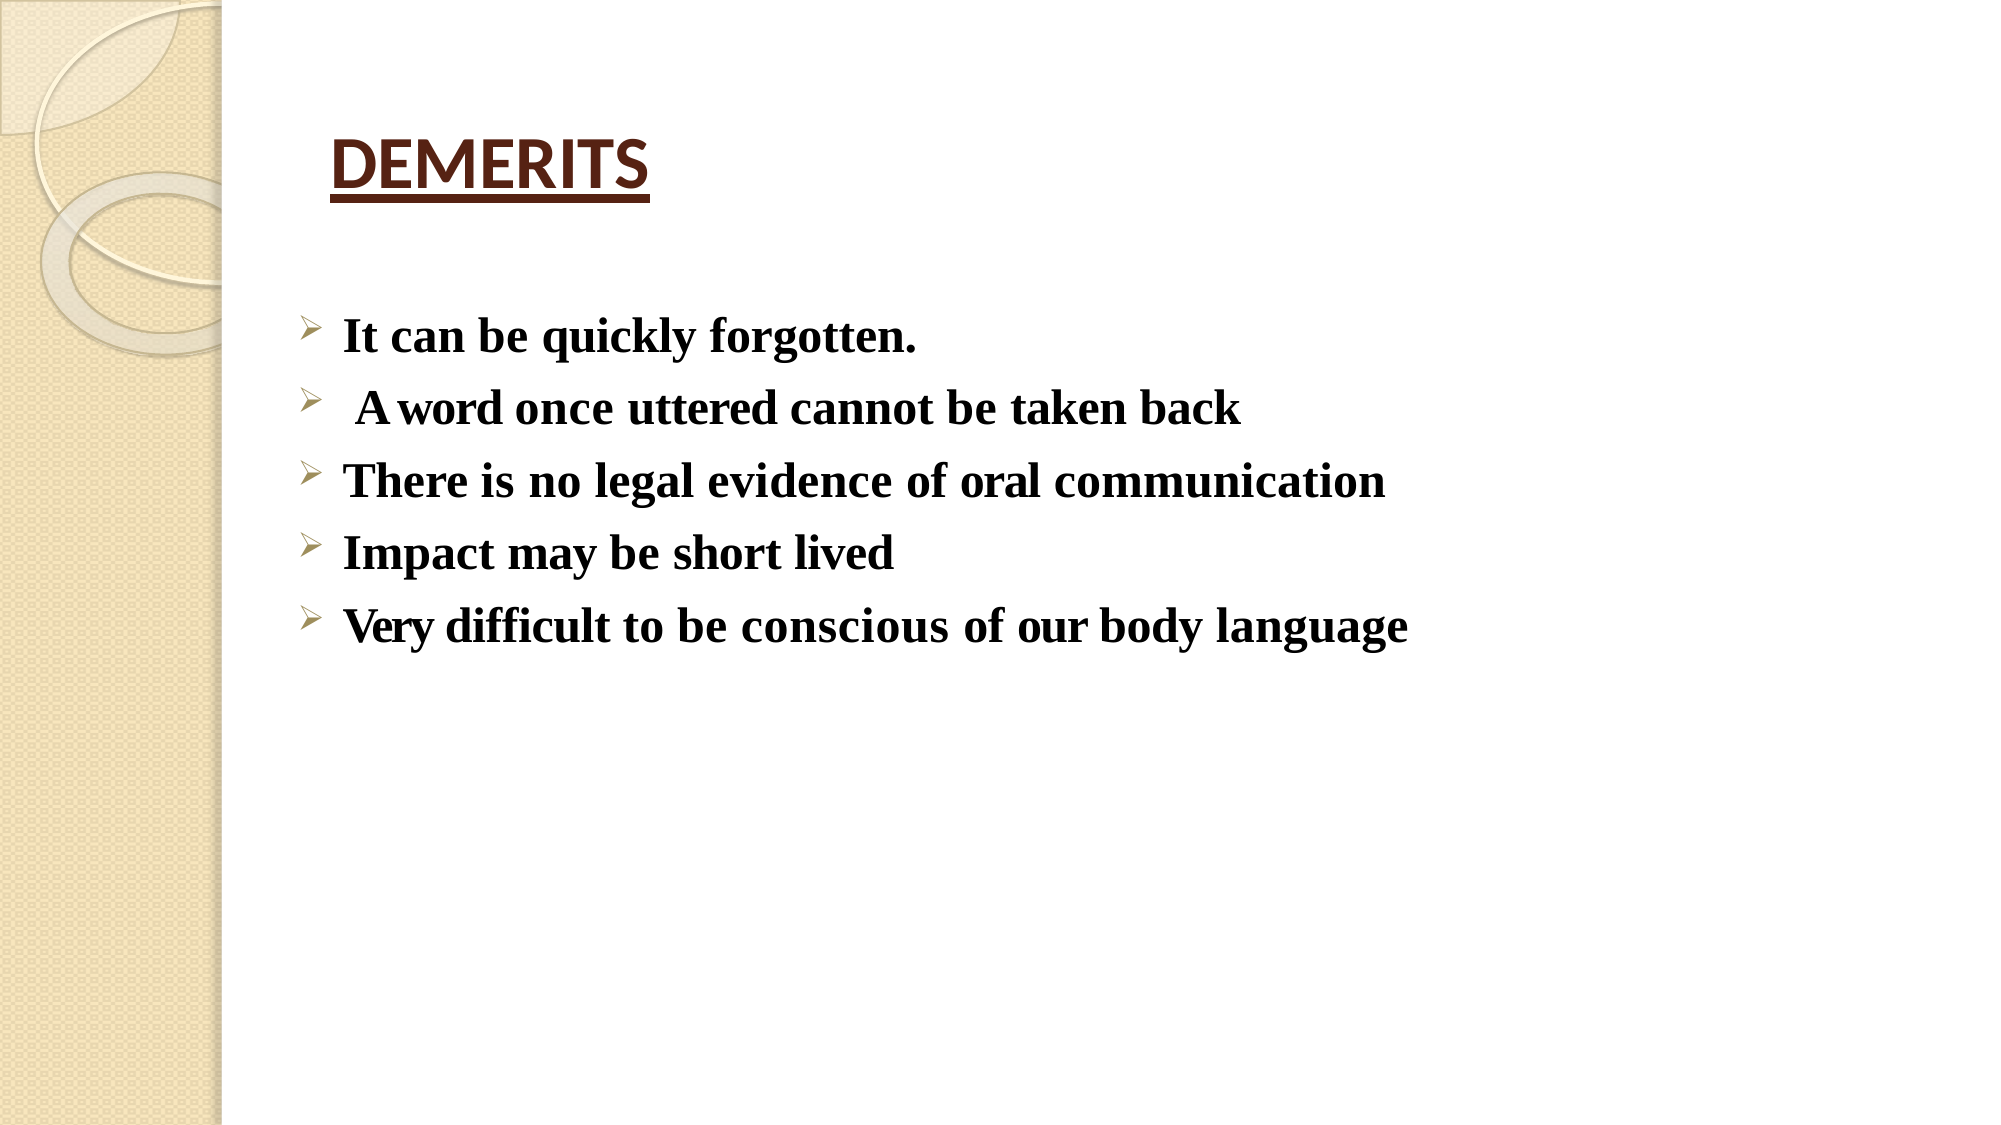

# DEMERITS
It can be quickly forgotten.
A word once uttered cannot be taken back
There is no legal evidence of oral communication
Impact may be short lived
Very difficult to be conscious of our body language